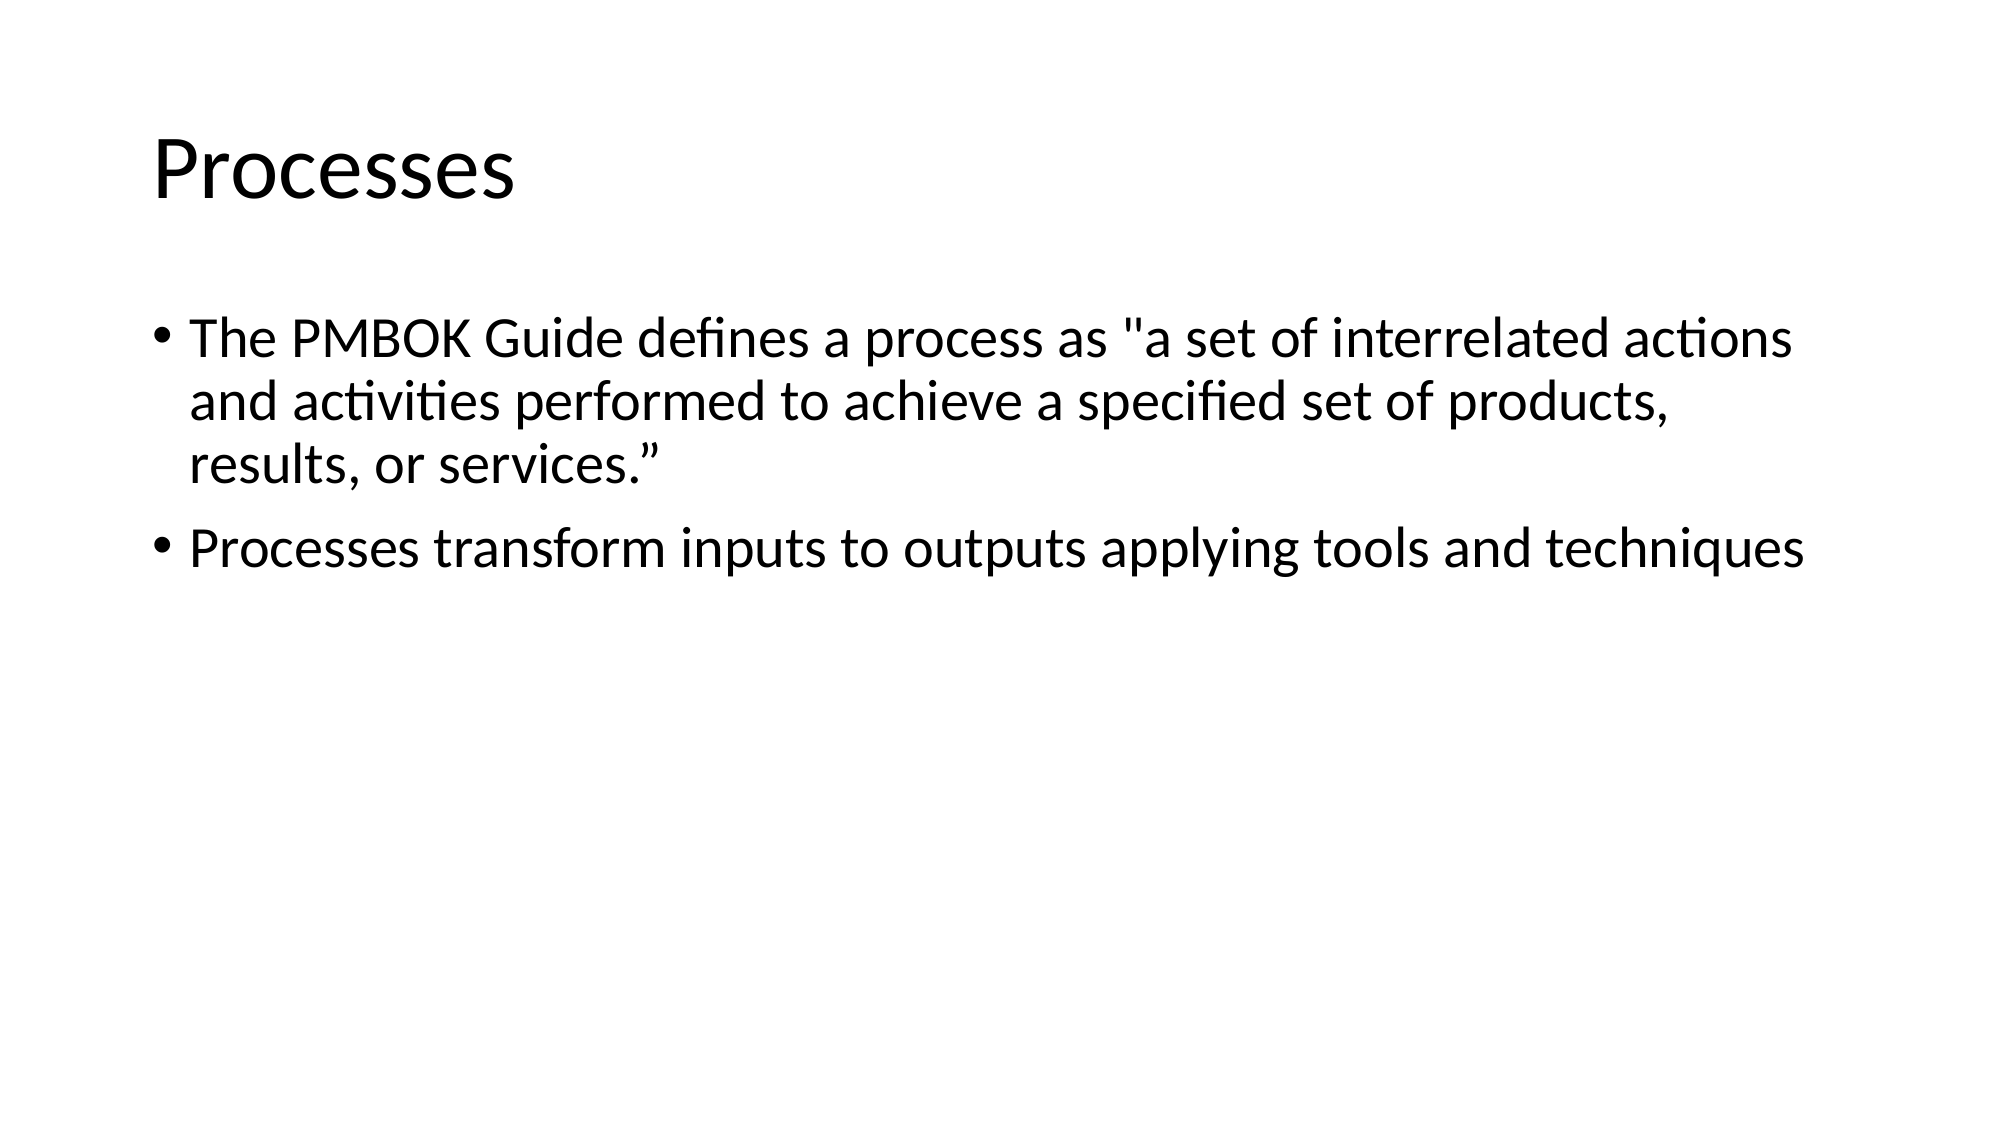

# Processes
The PMBOK Guide defines a process as "a set of interrelated actions and activities performed to achieve a specified set of products, results, or services.”
Processes transform inputs to outputs applying tools and techniques